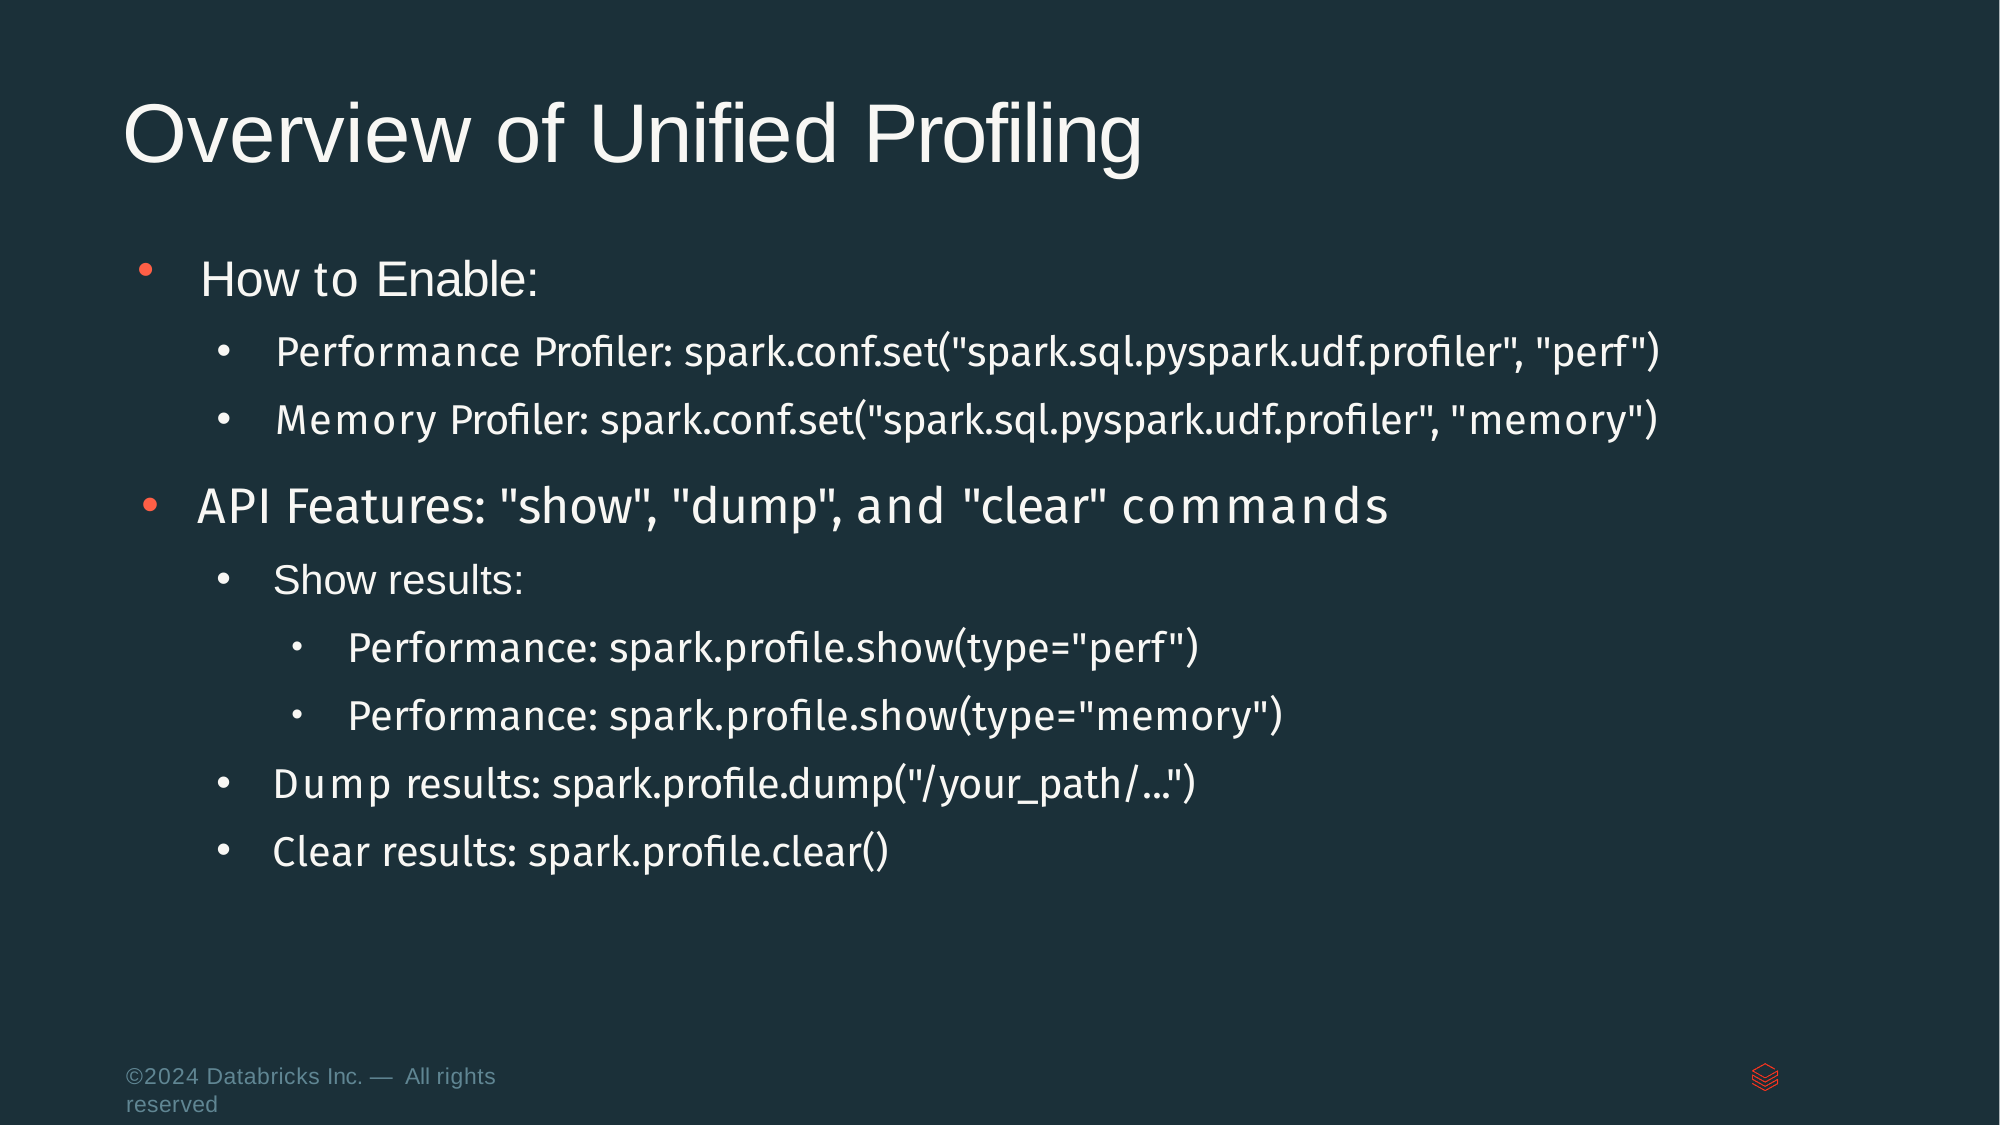

# Overview of Unified Profiling
How to Enable:
Performance Proﬁler: spark.conf.set("spark.sql.pyspark.udf.proﬁler", "perf")
Memory Proﬁler: spark.conf.set("spark.sql.pyspark.udf.proﬁler", "memory")
API Features: "show", "dump", and "clear" commands
Show results:
Performance: spark.proﬁle.show(type="perf")
Performance: spark.proﬁle.show(type="memory")
Dump results: spark.proﬁle.dump("/your_path/...")
Clear results: spark.proﬁle.clear()
©2024 Databricks Inc. — All rights reserved